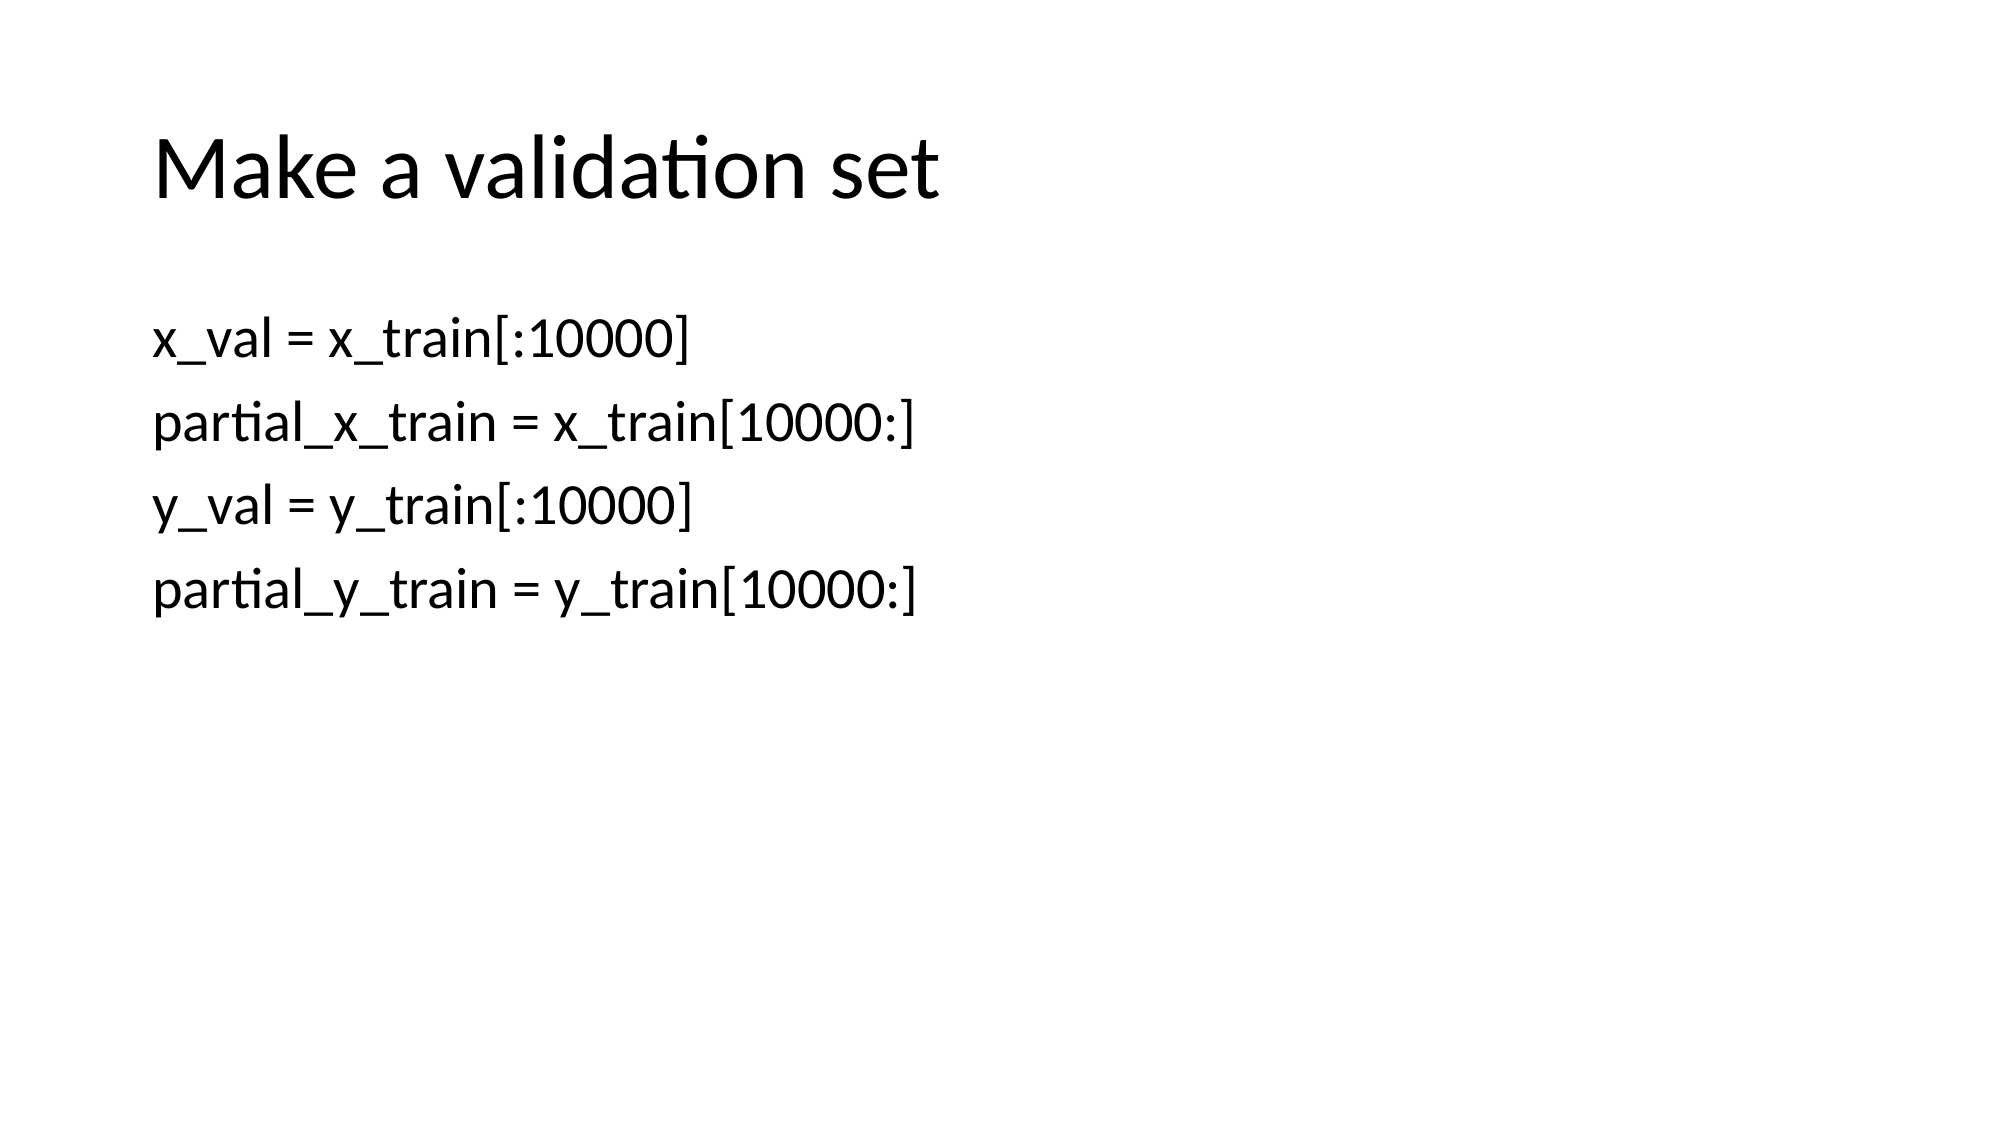

# Make a validation set
x_val = x_train[:10000]
partial_x_train = x_train[10000:]
y_val = y_train[:10000]
partial_y_train = y_train[10000:]